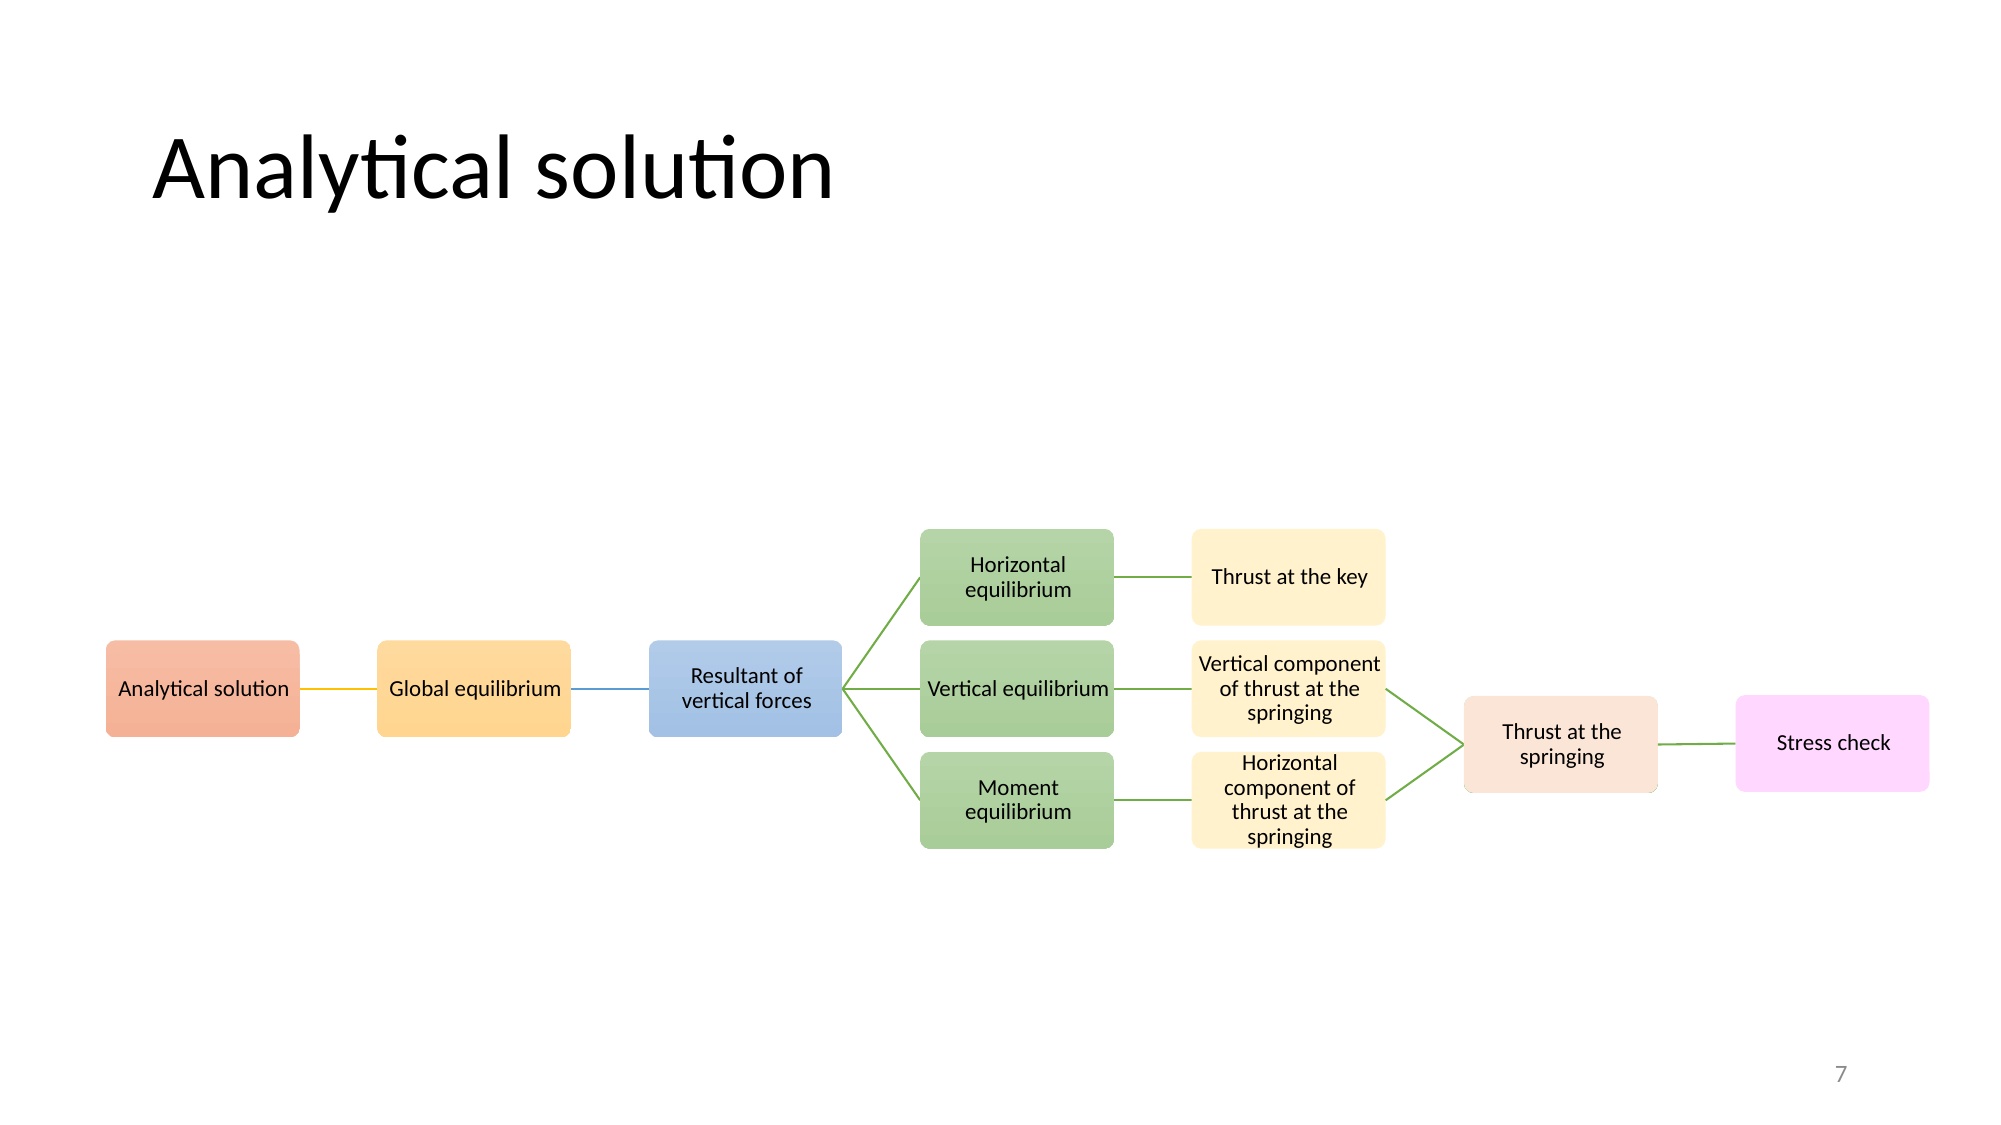

# Analytical solution
Analytical solution

Global equilibrium

Resultant of vertical forces

Horizontal equilibrium

Thrust at the key

Vertical equilibrium

Vertical component of thrust at the springing

Moment equilibrium

Horizontal component of thrust at the springing

Thrust at the springing

Stress check
7